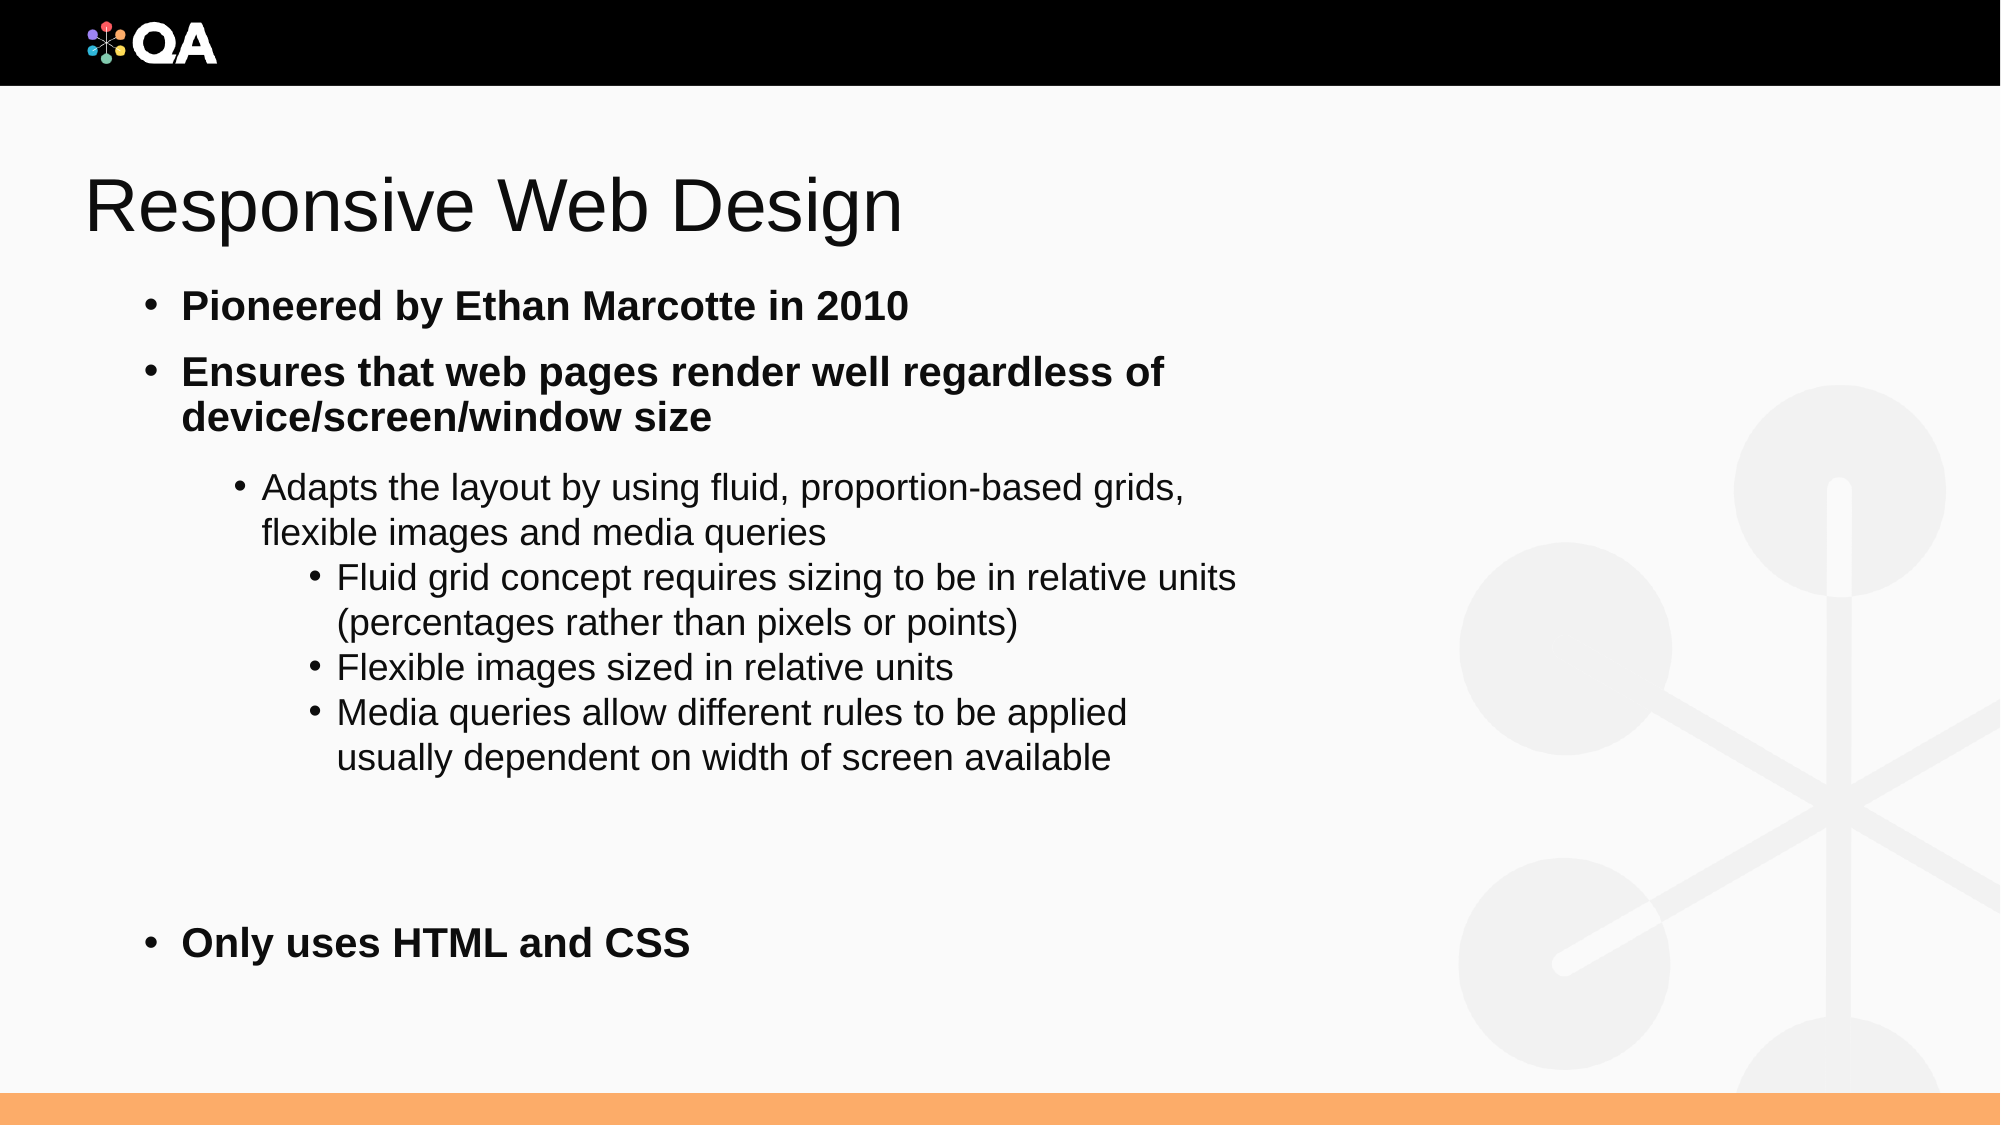

# Responsive Web Design
Pioneered by Ethan Marcotte in 2010
Ensures that web pages render well regardless of device/screen/window size

Only uses HTML and CSS

Adapts the layout by using fluid, proportion-based grids, flexible images and media queries
Fluid grid concept requires sizing to be in relative units (percentages rather than pixels or points)
Flexible images sized in relative units
Media queries allow different rules to be applied usually dependent on width of screen available